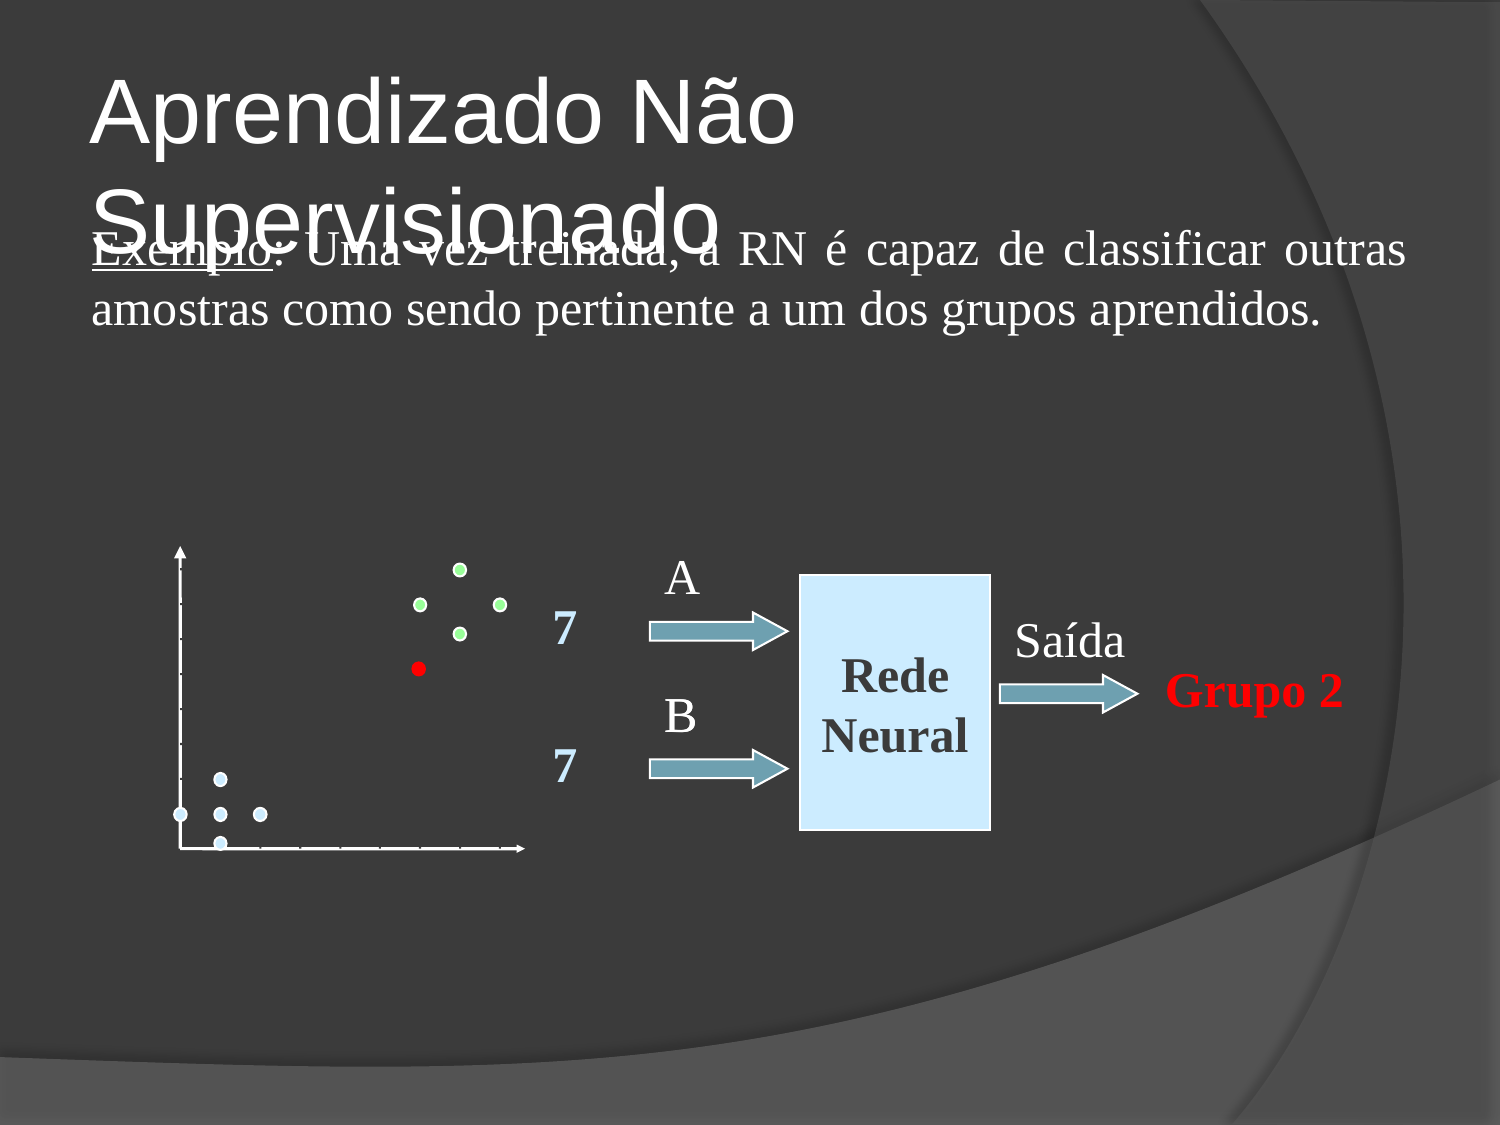

Aprendizado Não Supervisionado
Exemplo: Uma vez treinada, a RN é capaz de classificar outras amostras como sendo pertinente a um dos grupos aprendidos.
A

Rede
Neural

7
7

Saída

Grupo 2

B
B